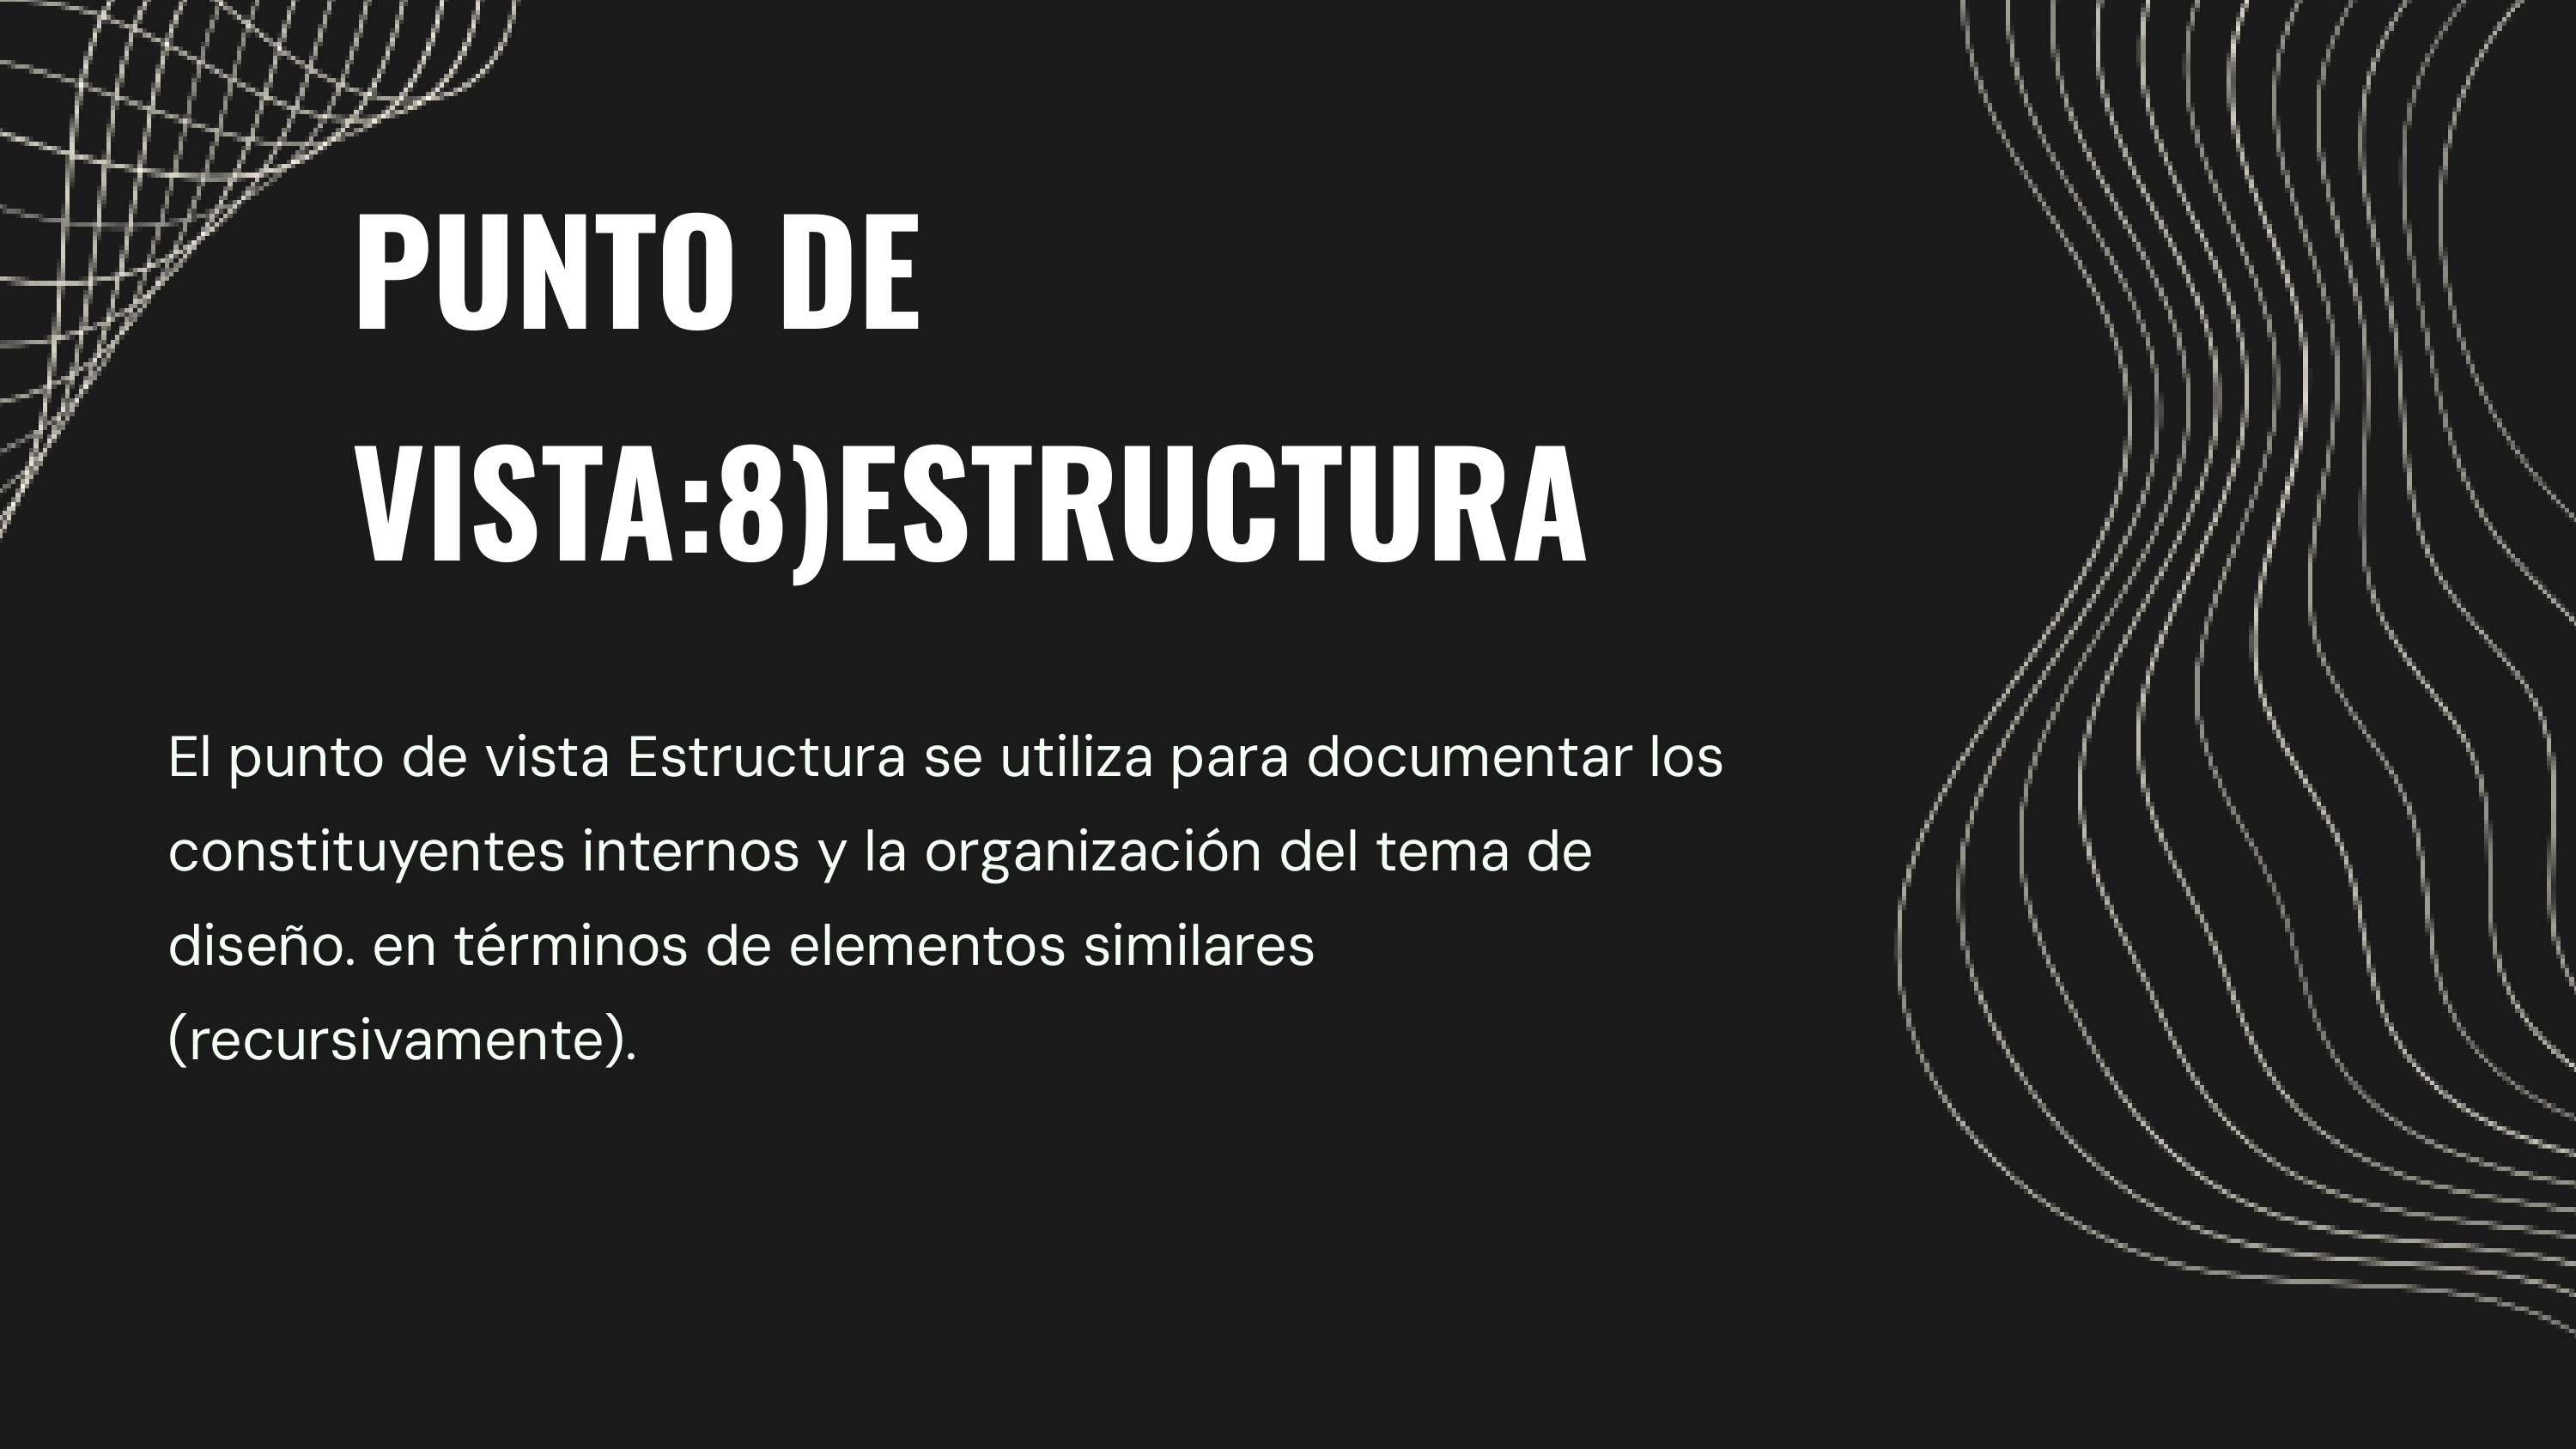

PUNTO DE VISTA:8)ESTRUCTURA
El punto de vista Estructura se utiliza para documentar los constituyentes internos y la organización del tema de diseño. en términos de elementos similares (recursivamente).